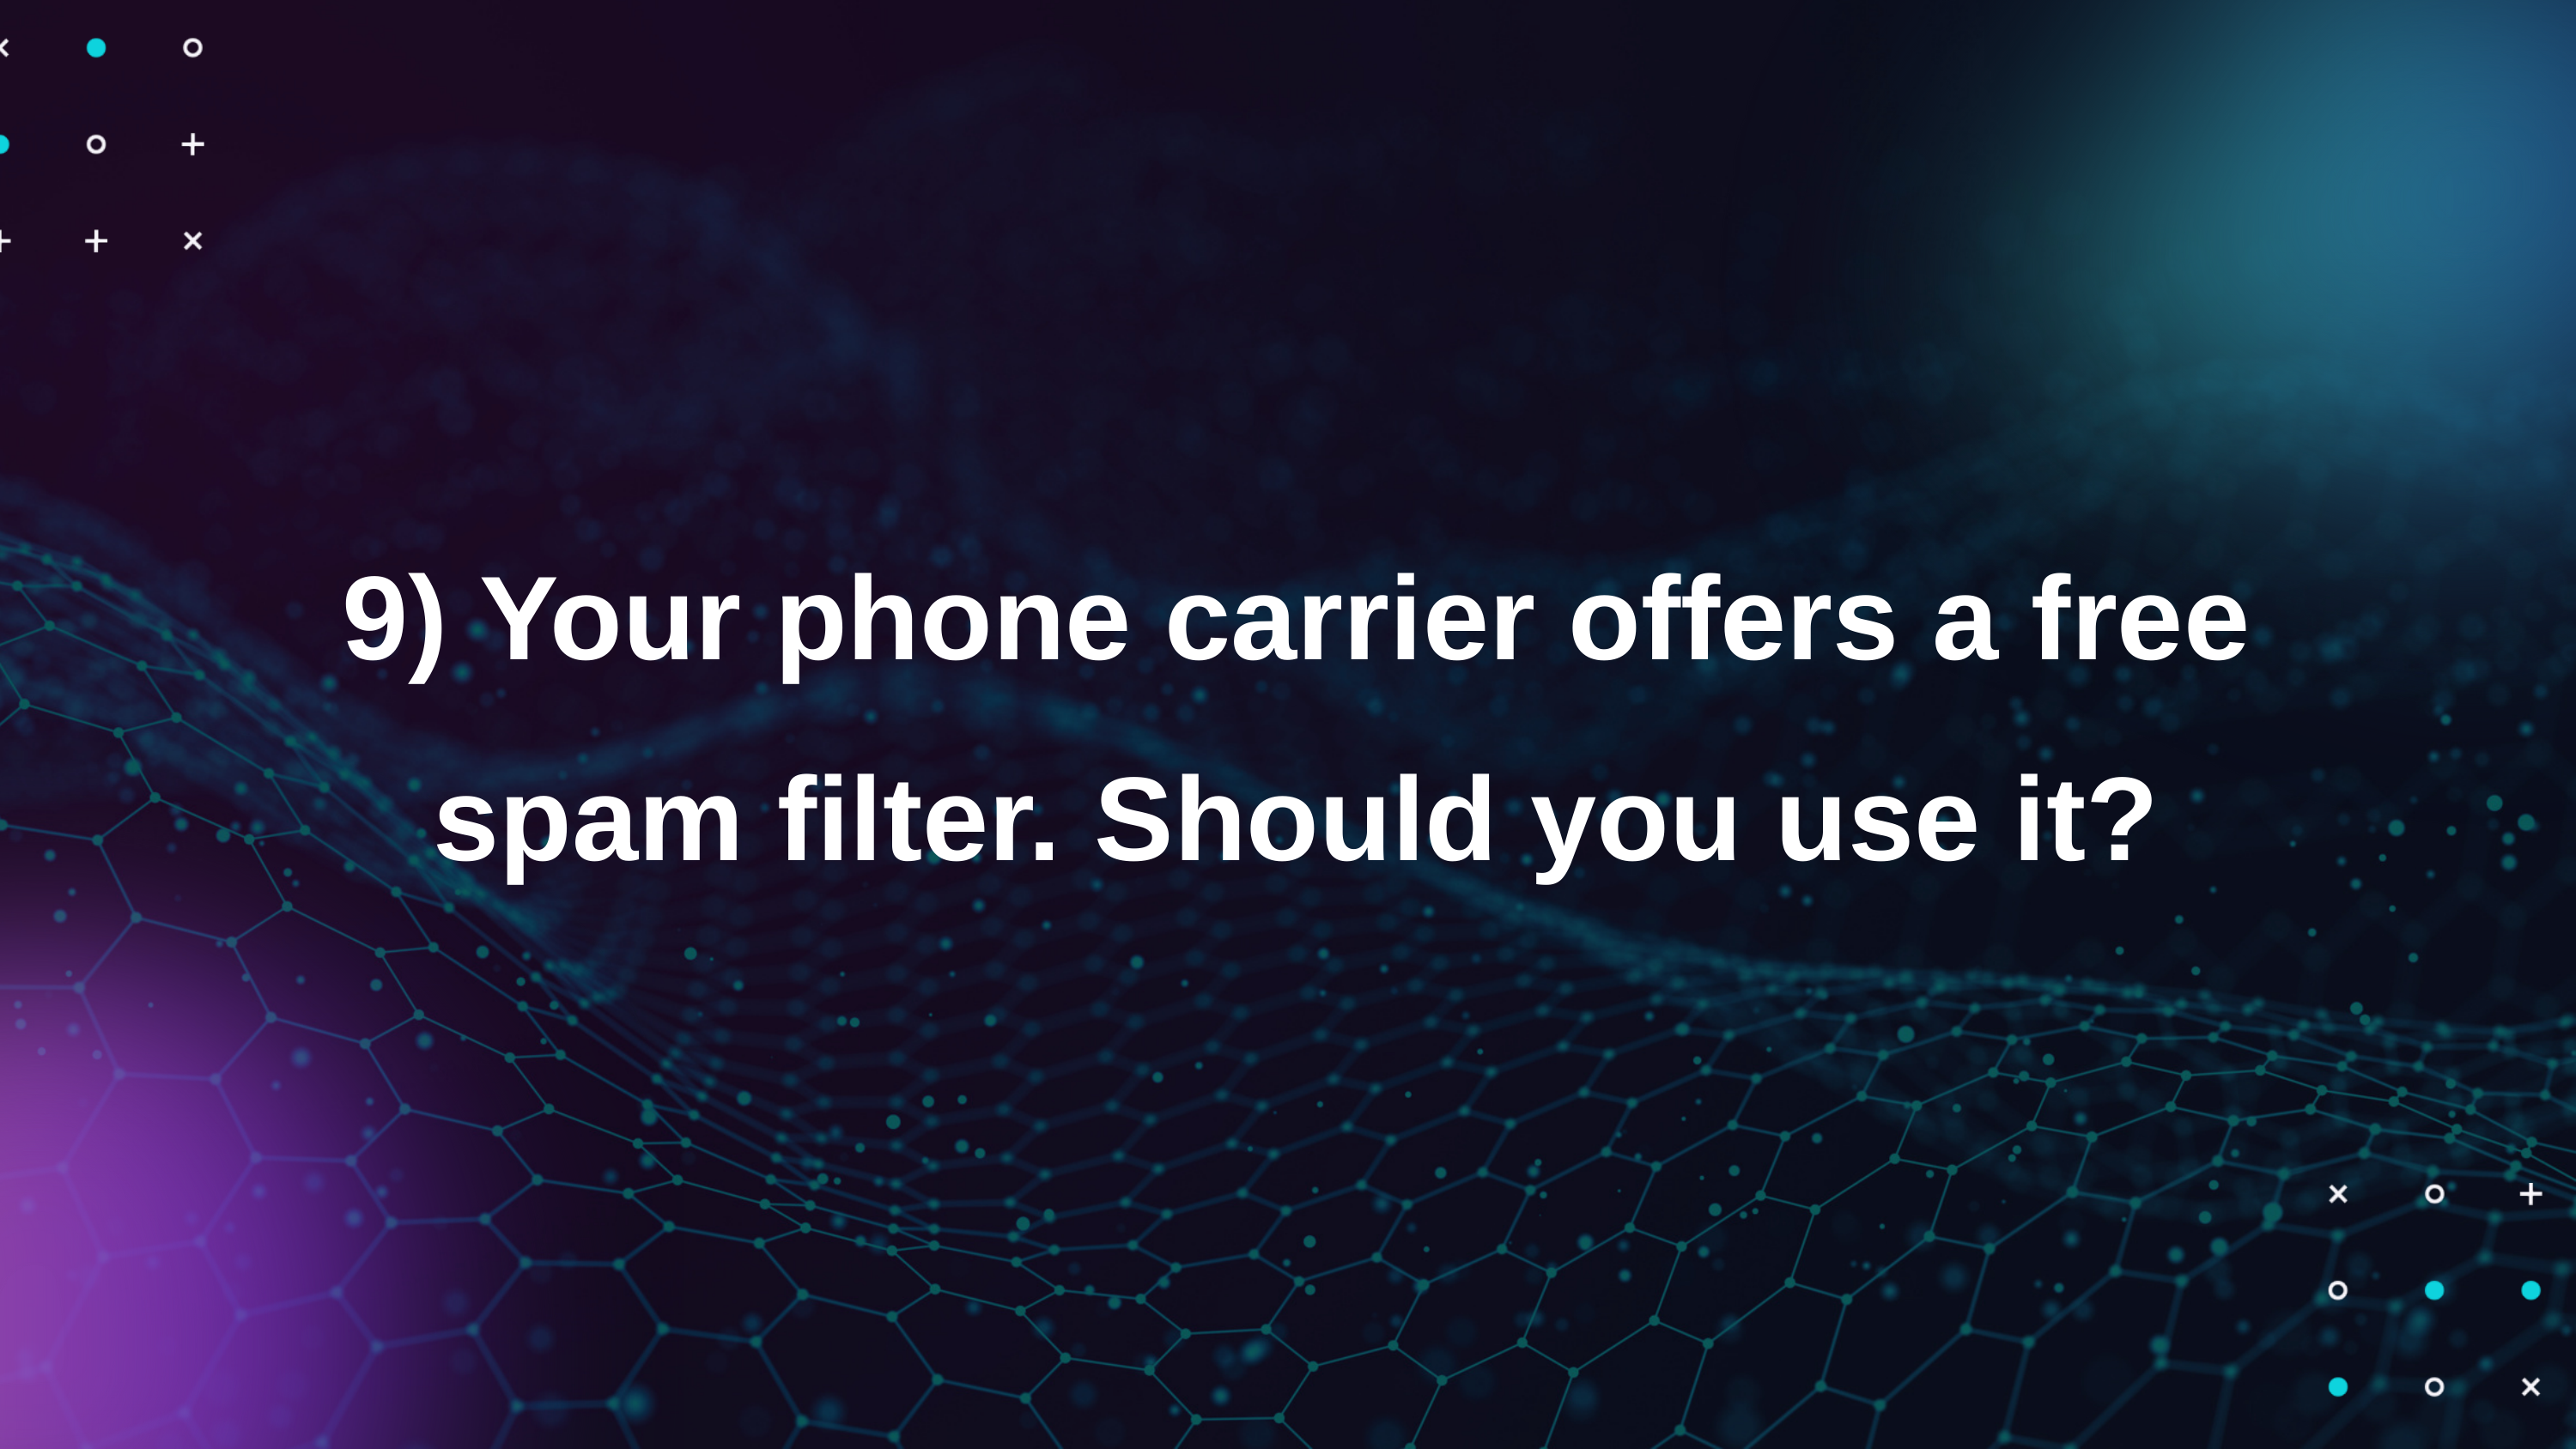

9) Your phone carrier offers a free spam filter. Should you use it?